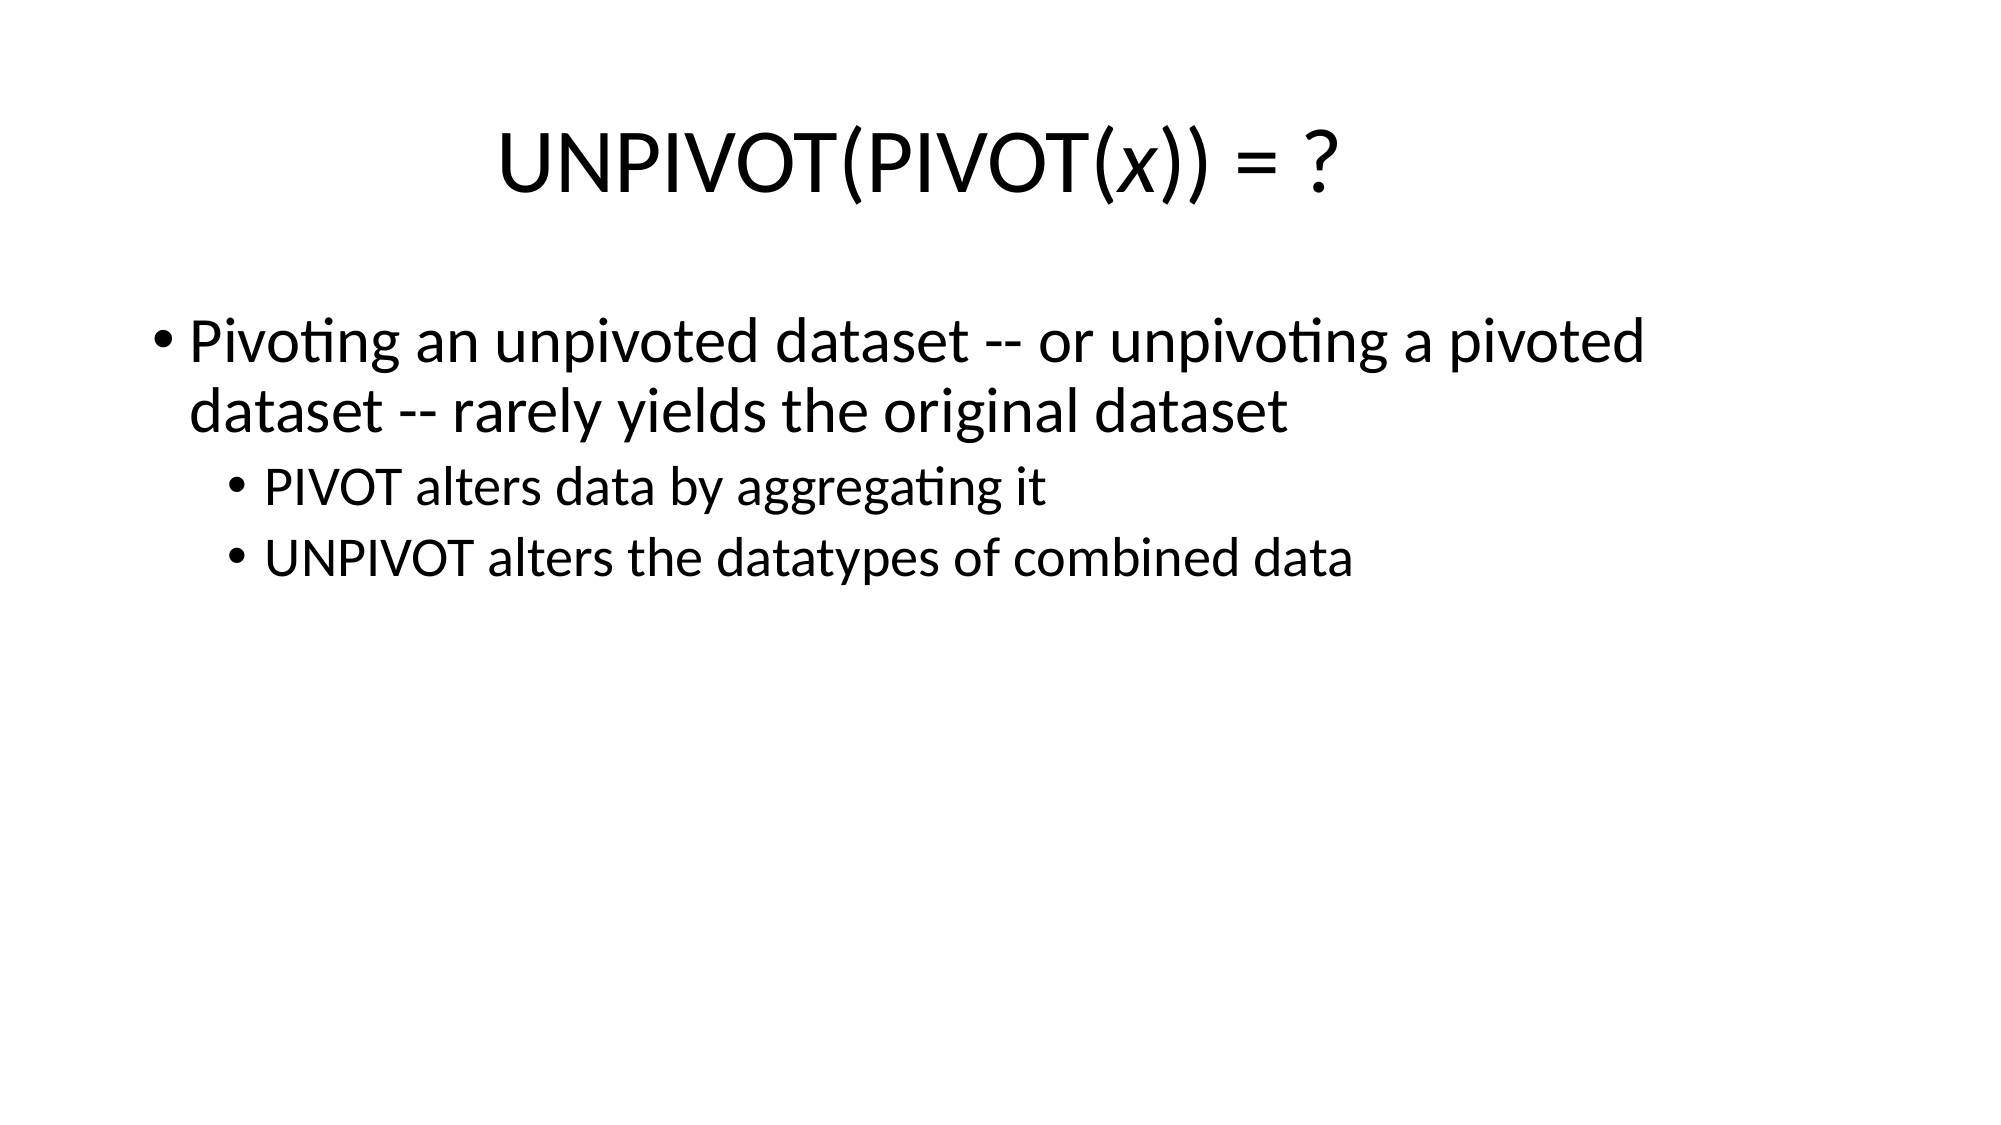

# UNPIVOT(PIVOT(x)) = ?
Pivoting an unpivoted dataset -- or unpivoting a pivoted dataset -- rarely yields the original dataset
PIVOT alters data by aggregating it
UNPIVOT alters the datatypes of combined data